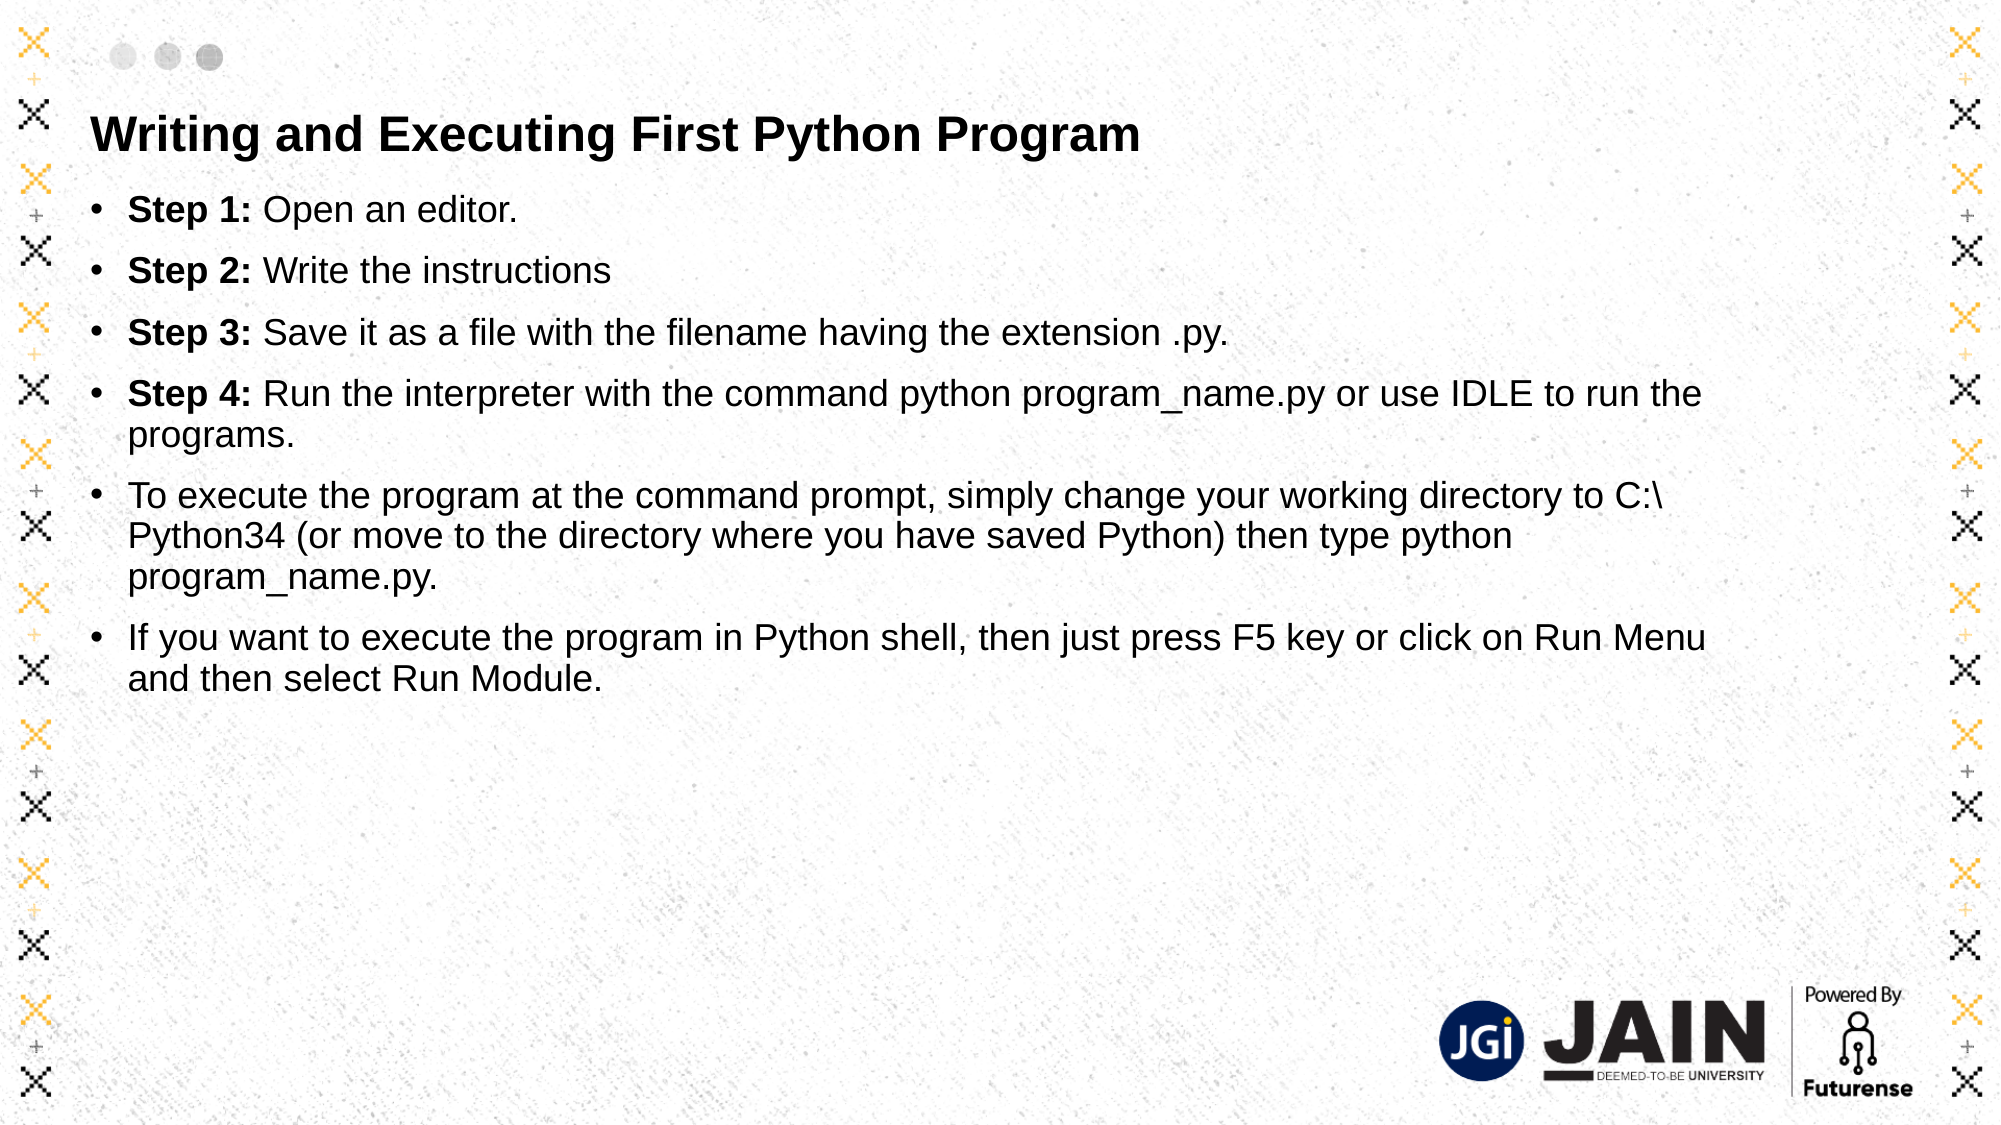

# Writing and Executing First Python Program
Step 1: Open an editor.
Step 2: Write the instructions
Step 3: Save it as a file with the filename having the extension .py.
Step 4: Run the interpreter with the command python program_name.py or use IDLE to run the programs.
To execute the program at the command prompt, simply change your working directory to C:\Python34 (or move to the directory where you have saved Python) then type python program_name.py.
If you want to execute the program in Python shell, then just press F5 key or click on Run Menu and then select Run Module.